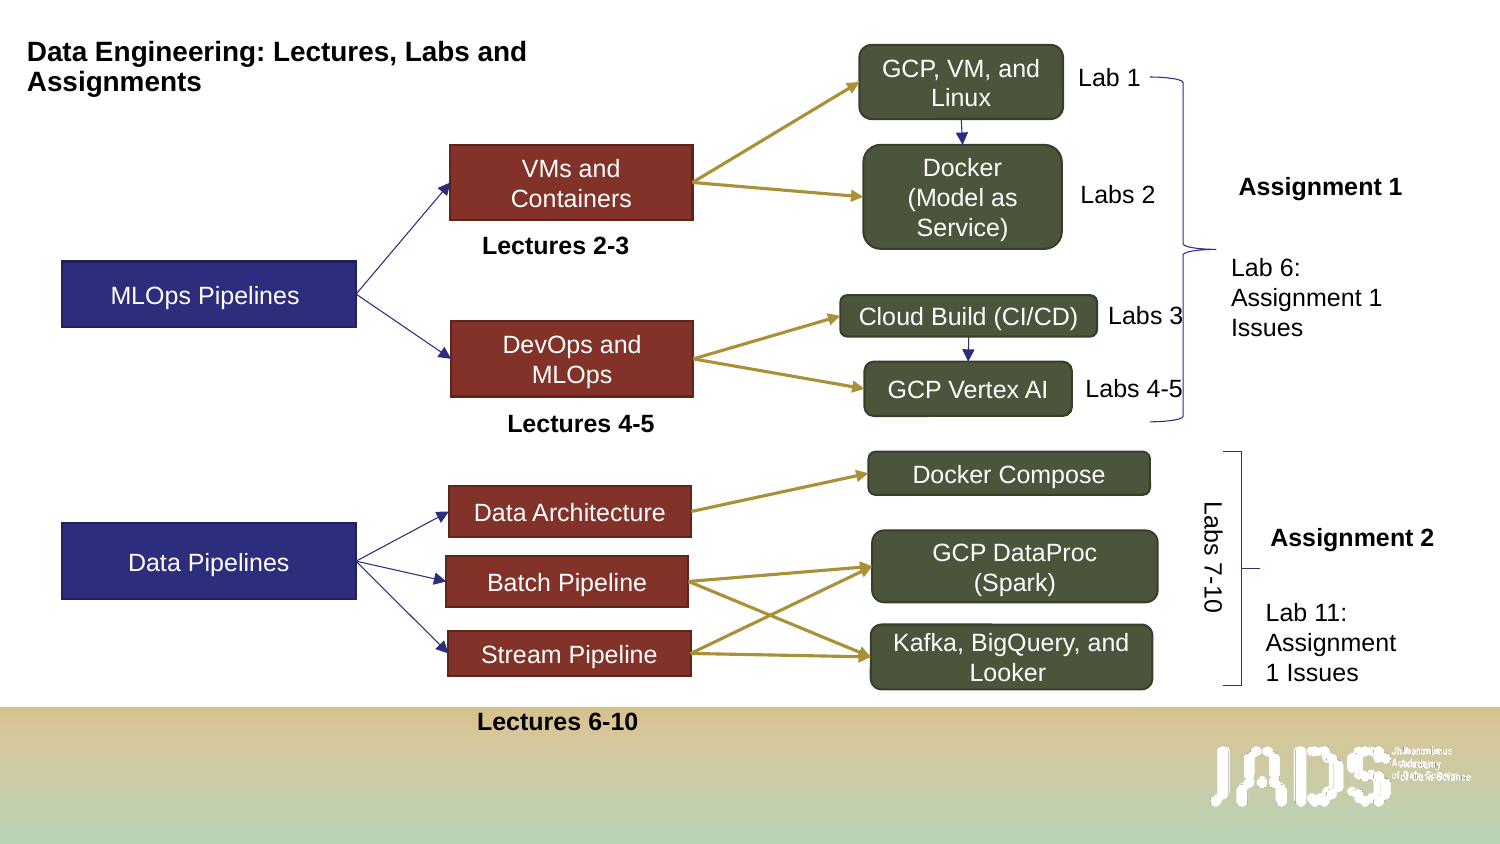

# Data Engineering: Lectures, Labs and Assignments
GCP, VM, and Linux
Lab 1

VMs and Containers
Docker (Model as Service)
Assignment 1
Labs 2
Lectures 2-3
Lab 6: Assignment 1 Issues
MLOps Pipelines
Labs 3
Cloud Build (CI/CD)
DevOps and MLOps
GCP Vertex AI
Labs 4-5
Lectures 4-5
Docker Compose

Data Architecture
Assignment 2
Data Pipelines
GCP DataProc (Spark)
Labs 7-10
Batch Pipeline
Lab 11: Assignment 1 Issues
Kafka, BigQuery, and Looker
Stream Pipeline
Lectures 6-10